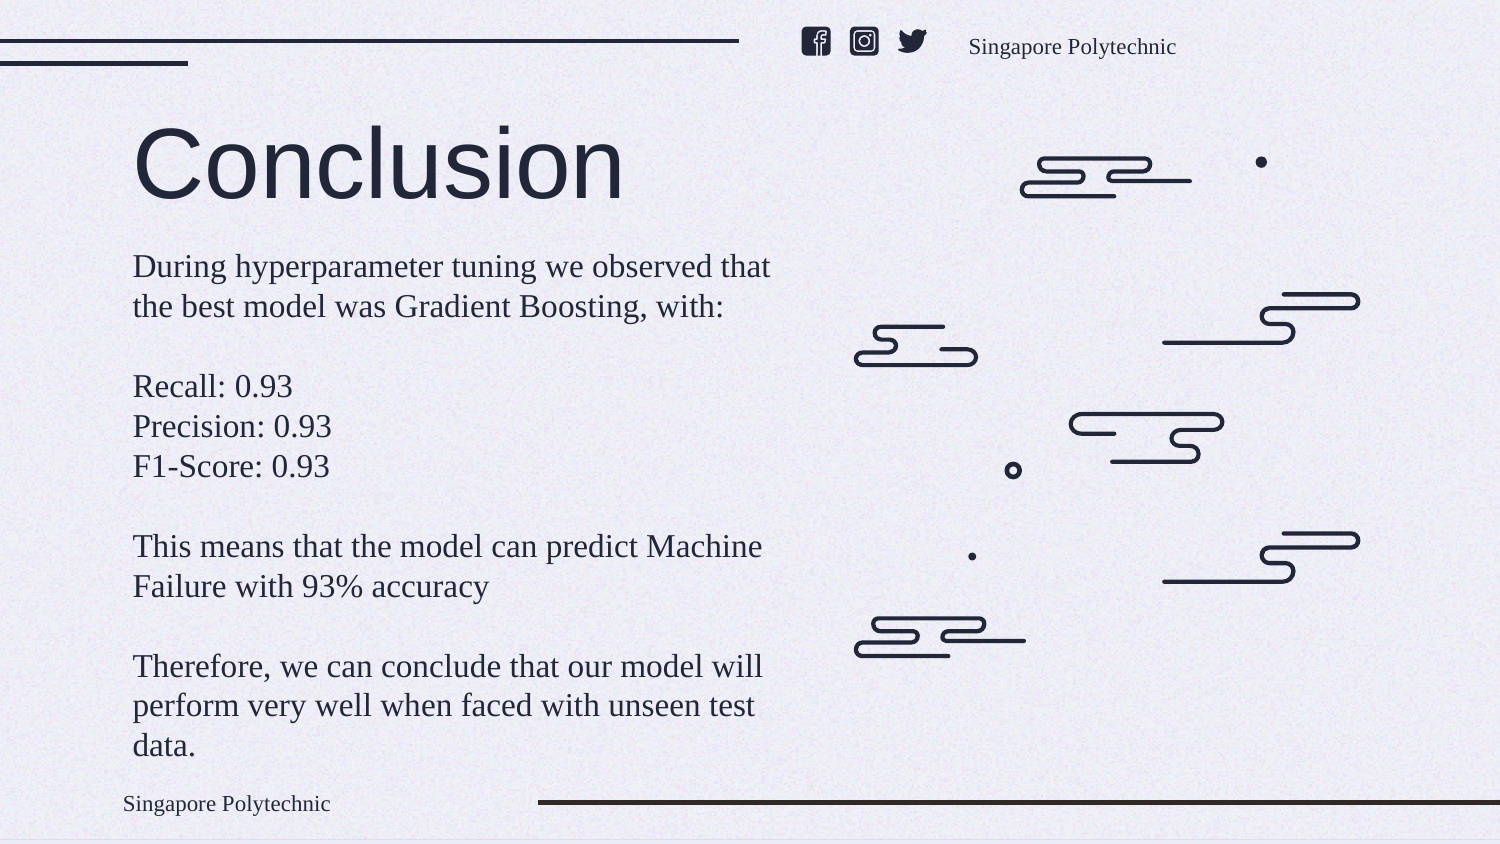

Singapore Polytechnic

# Conclusion

During hyperparameter tuning we observed that the best model was Gradient Boosting, with:

Recall: 0.93
Precision: 0.93
F1-Score: 0.93

This means that the model can predict Machine Failure with 93% accuracy

Therefore, we can conclude that our model will perform very well when faced with unseen test data.

Singapore Polytechnic